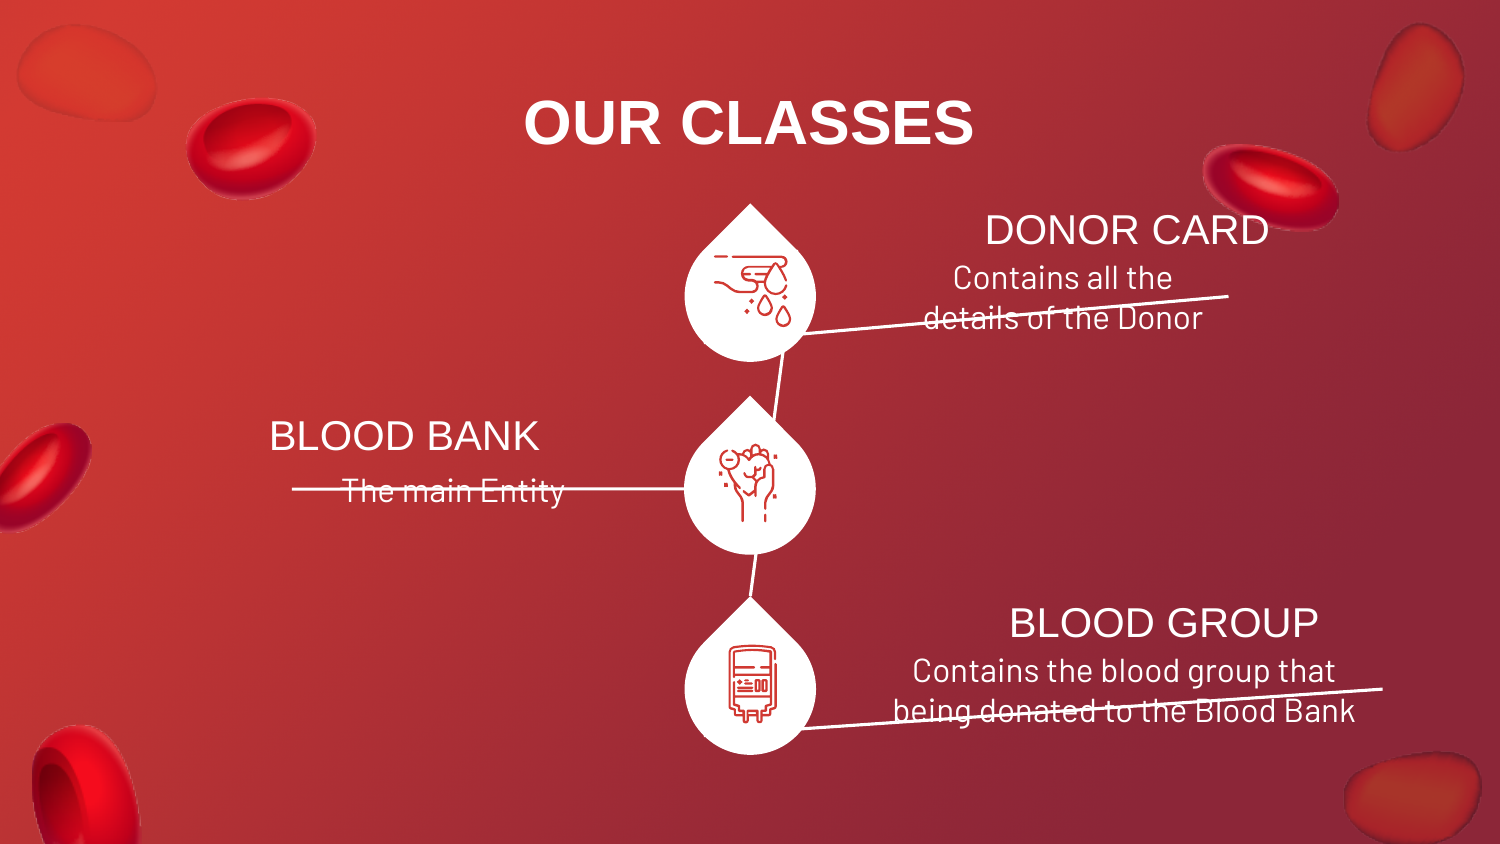

# OUR CLASSES
DONOR CARD

Contains all the details of the Donor
BLOOD BANK

The main Entity
BLOOD GROUP

Contains the blood group that being donated to the Blood Bank